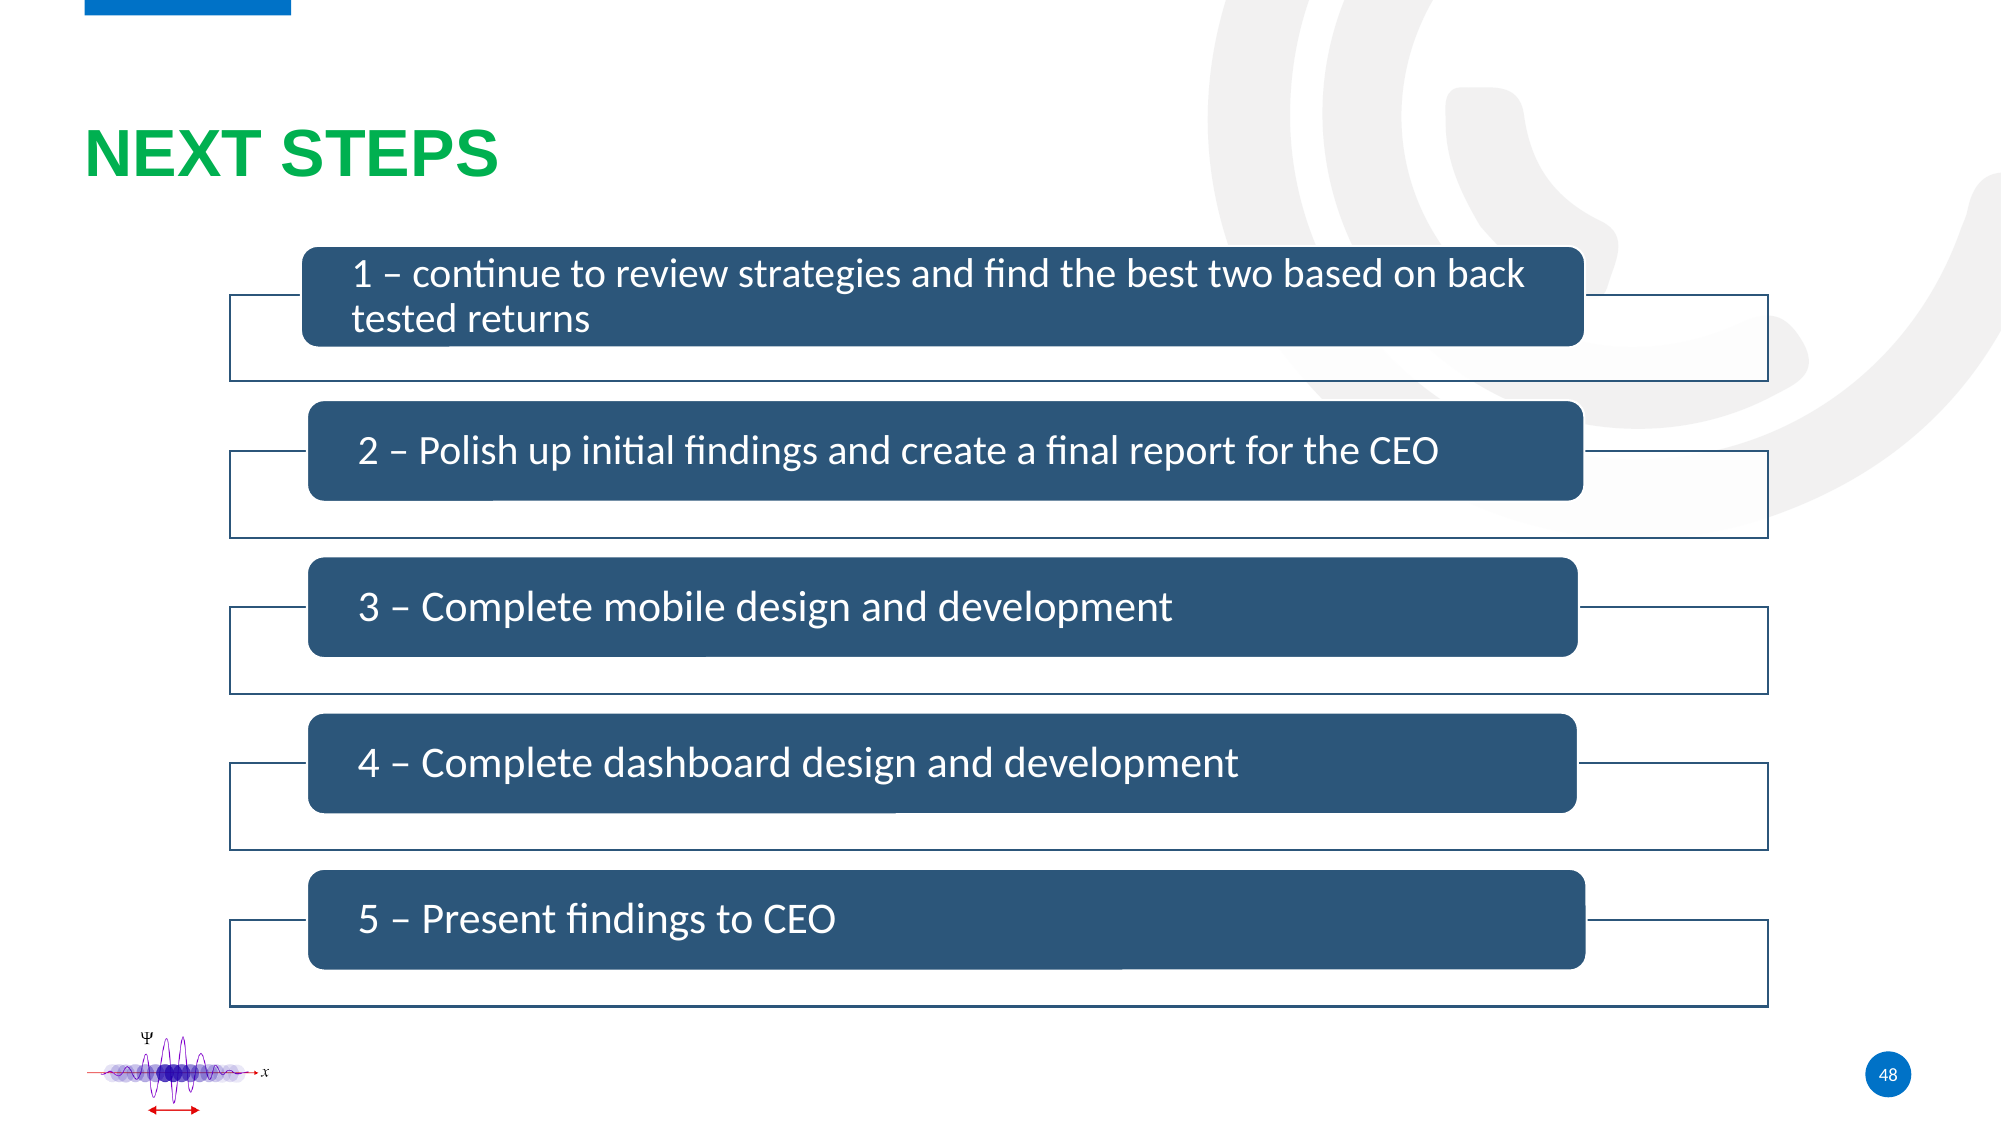

# Next Steps
1 – continue to review strategies and find the best two based on back tested returns
2 – Polish up initial findings and create a final report for the CEO
3 – Complete mobile design and development
4 – Complete dashboard design and development
5 – Present findings to CEO
48